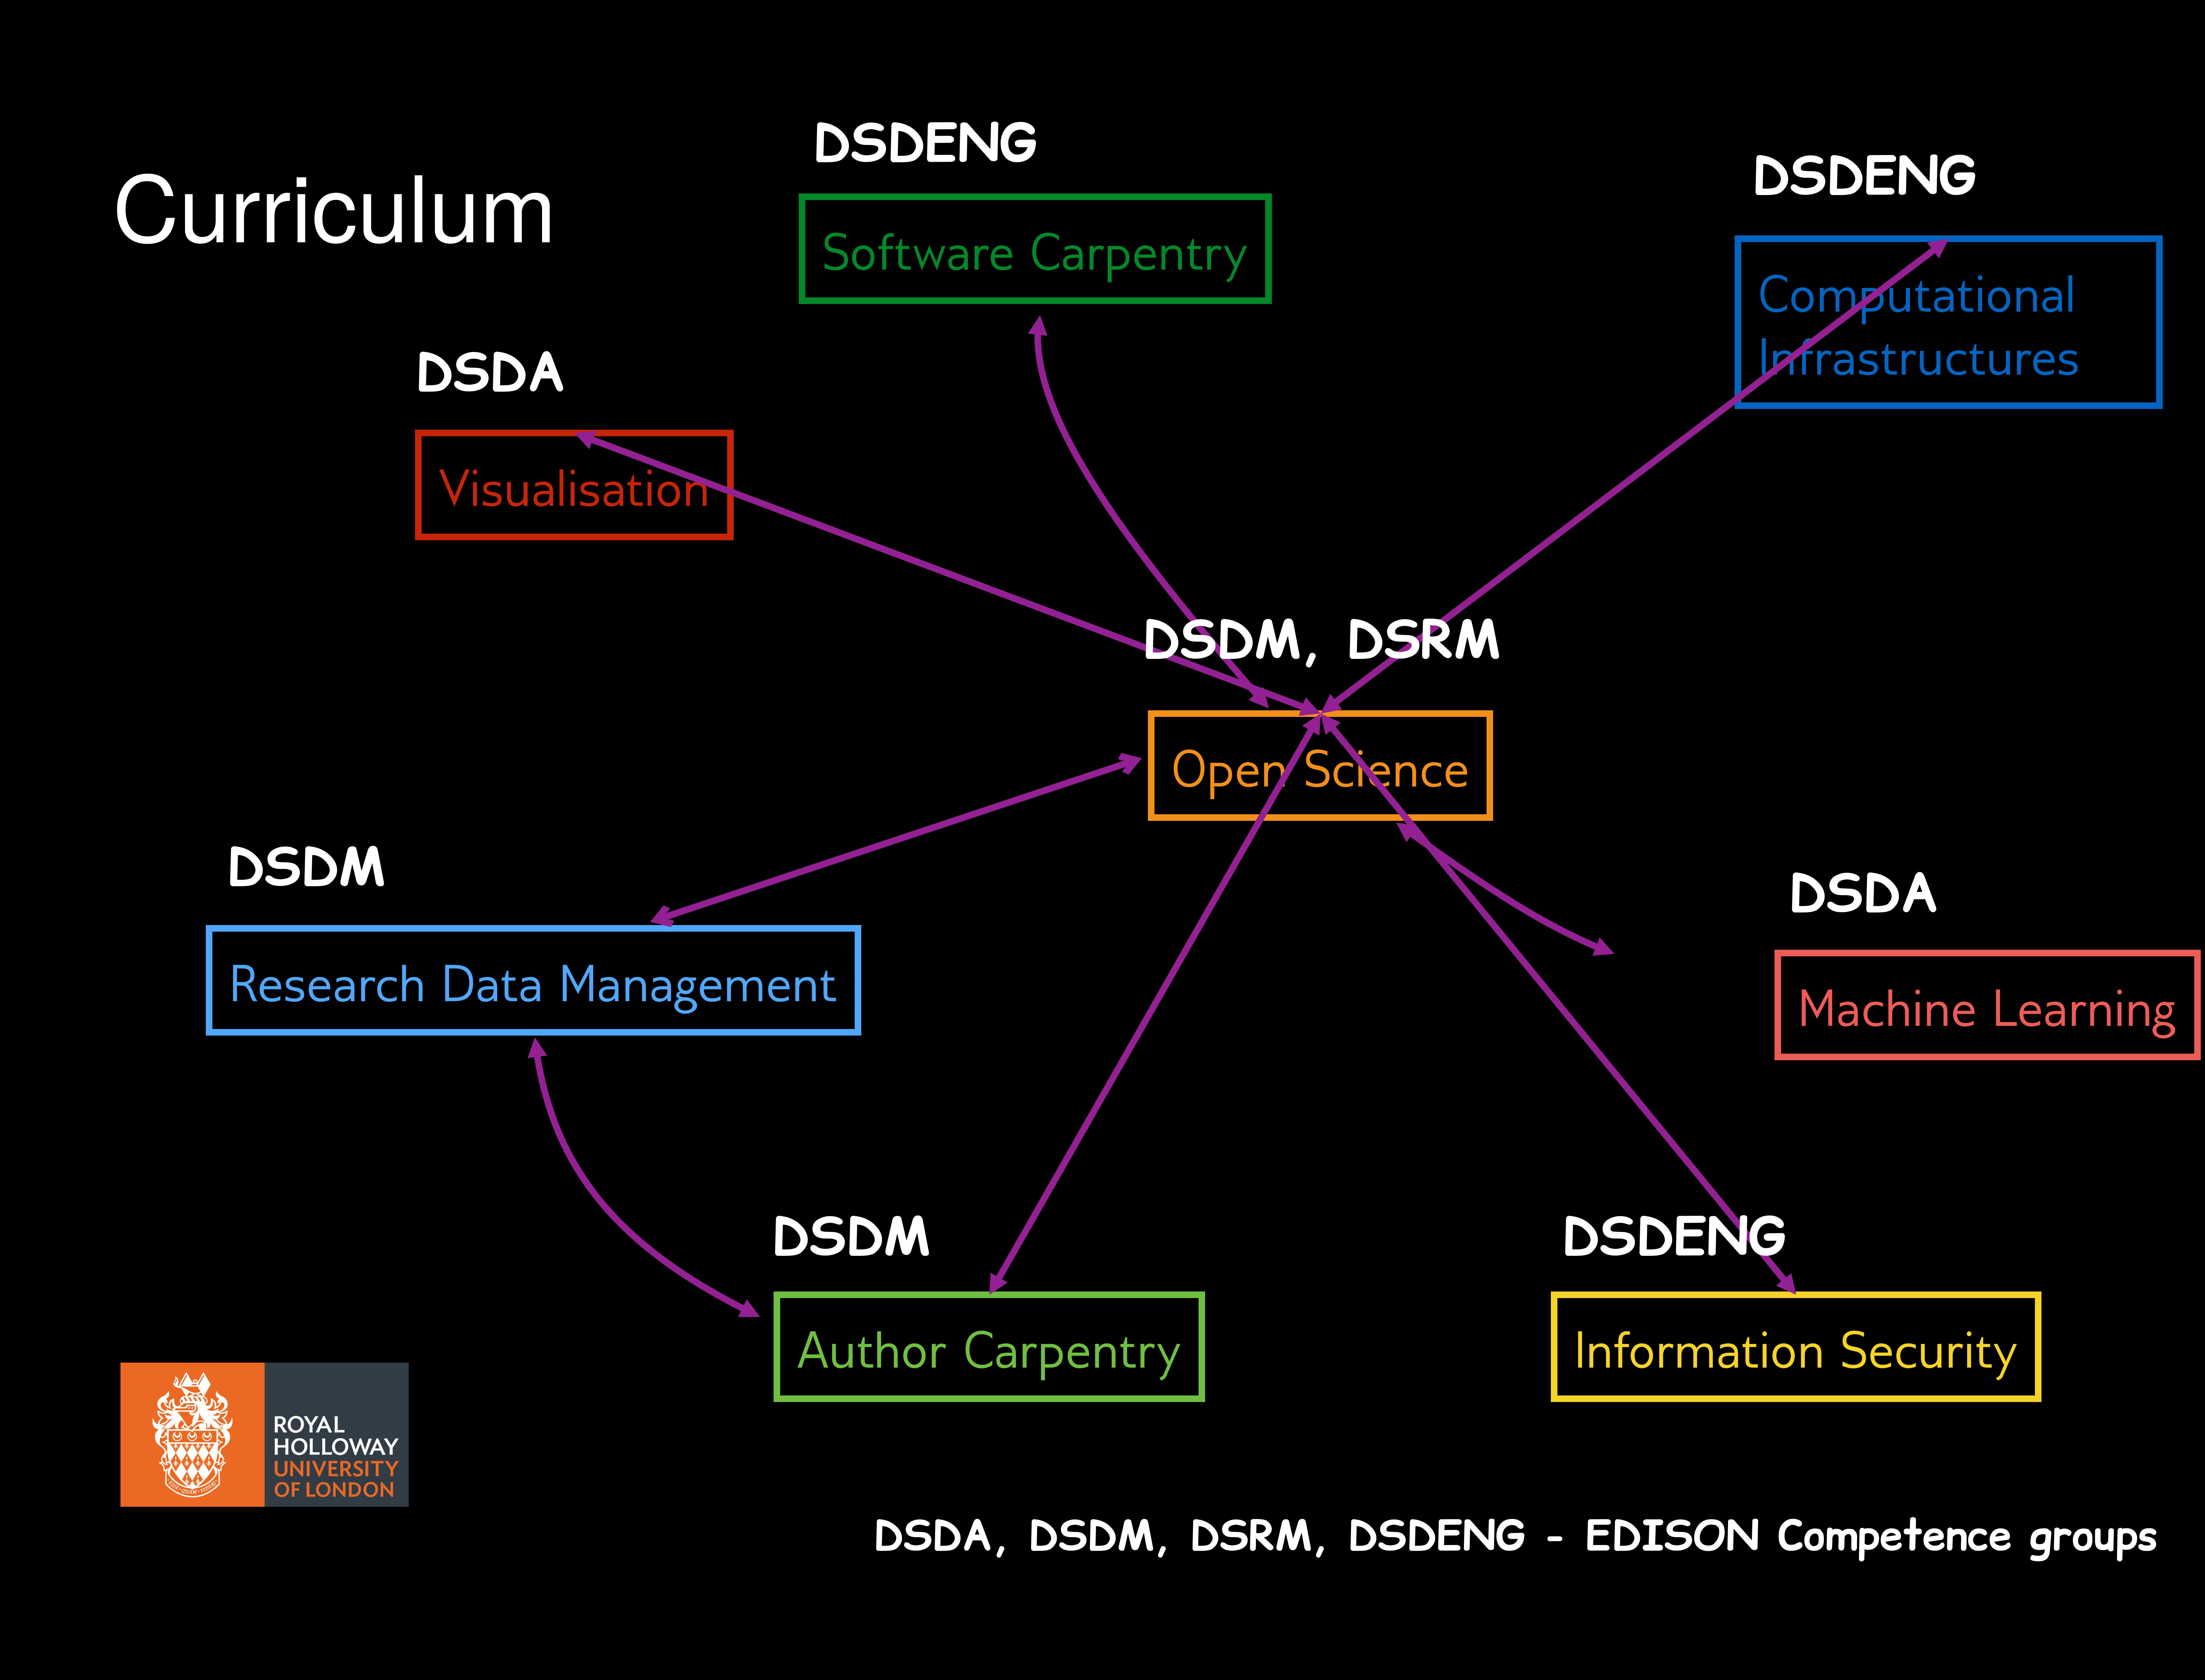

DSDENG
DSDENG
Curriculum
Software Carpentry
Computational Infrastructures

DSDA
Visualisation
DSDM, DSRM
Open Science

DSDM

DSDA
Research Data Management
Machine Learning

DSDM
DSDENG
Author Carpentry
Information Security
DSDA, DSDM, DSRM, DSDENG - EDISON Competence groups